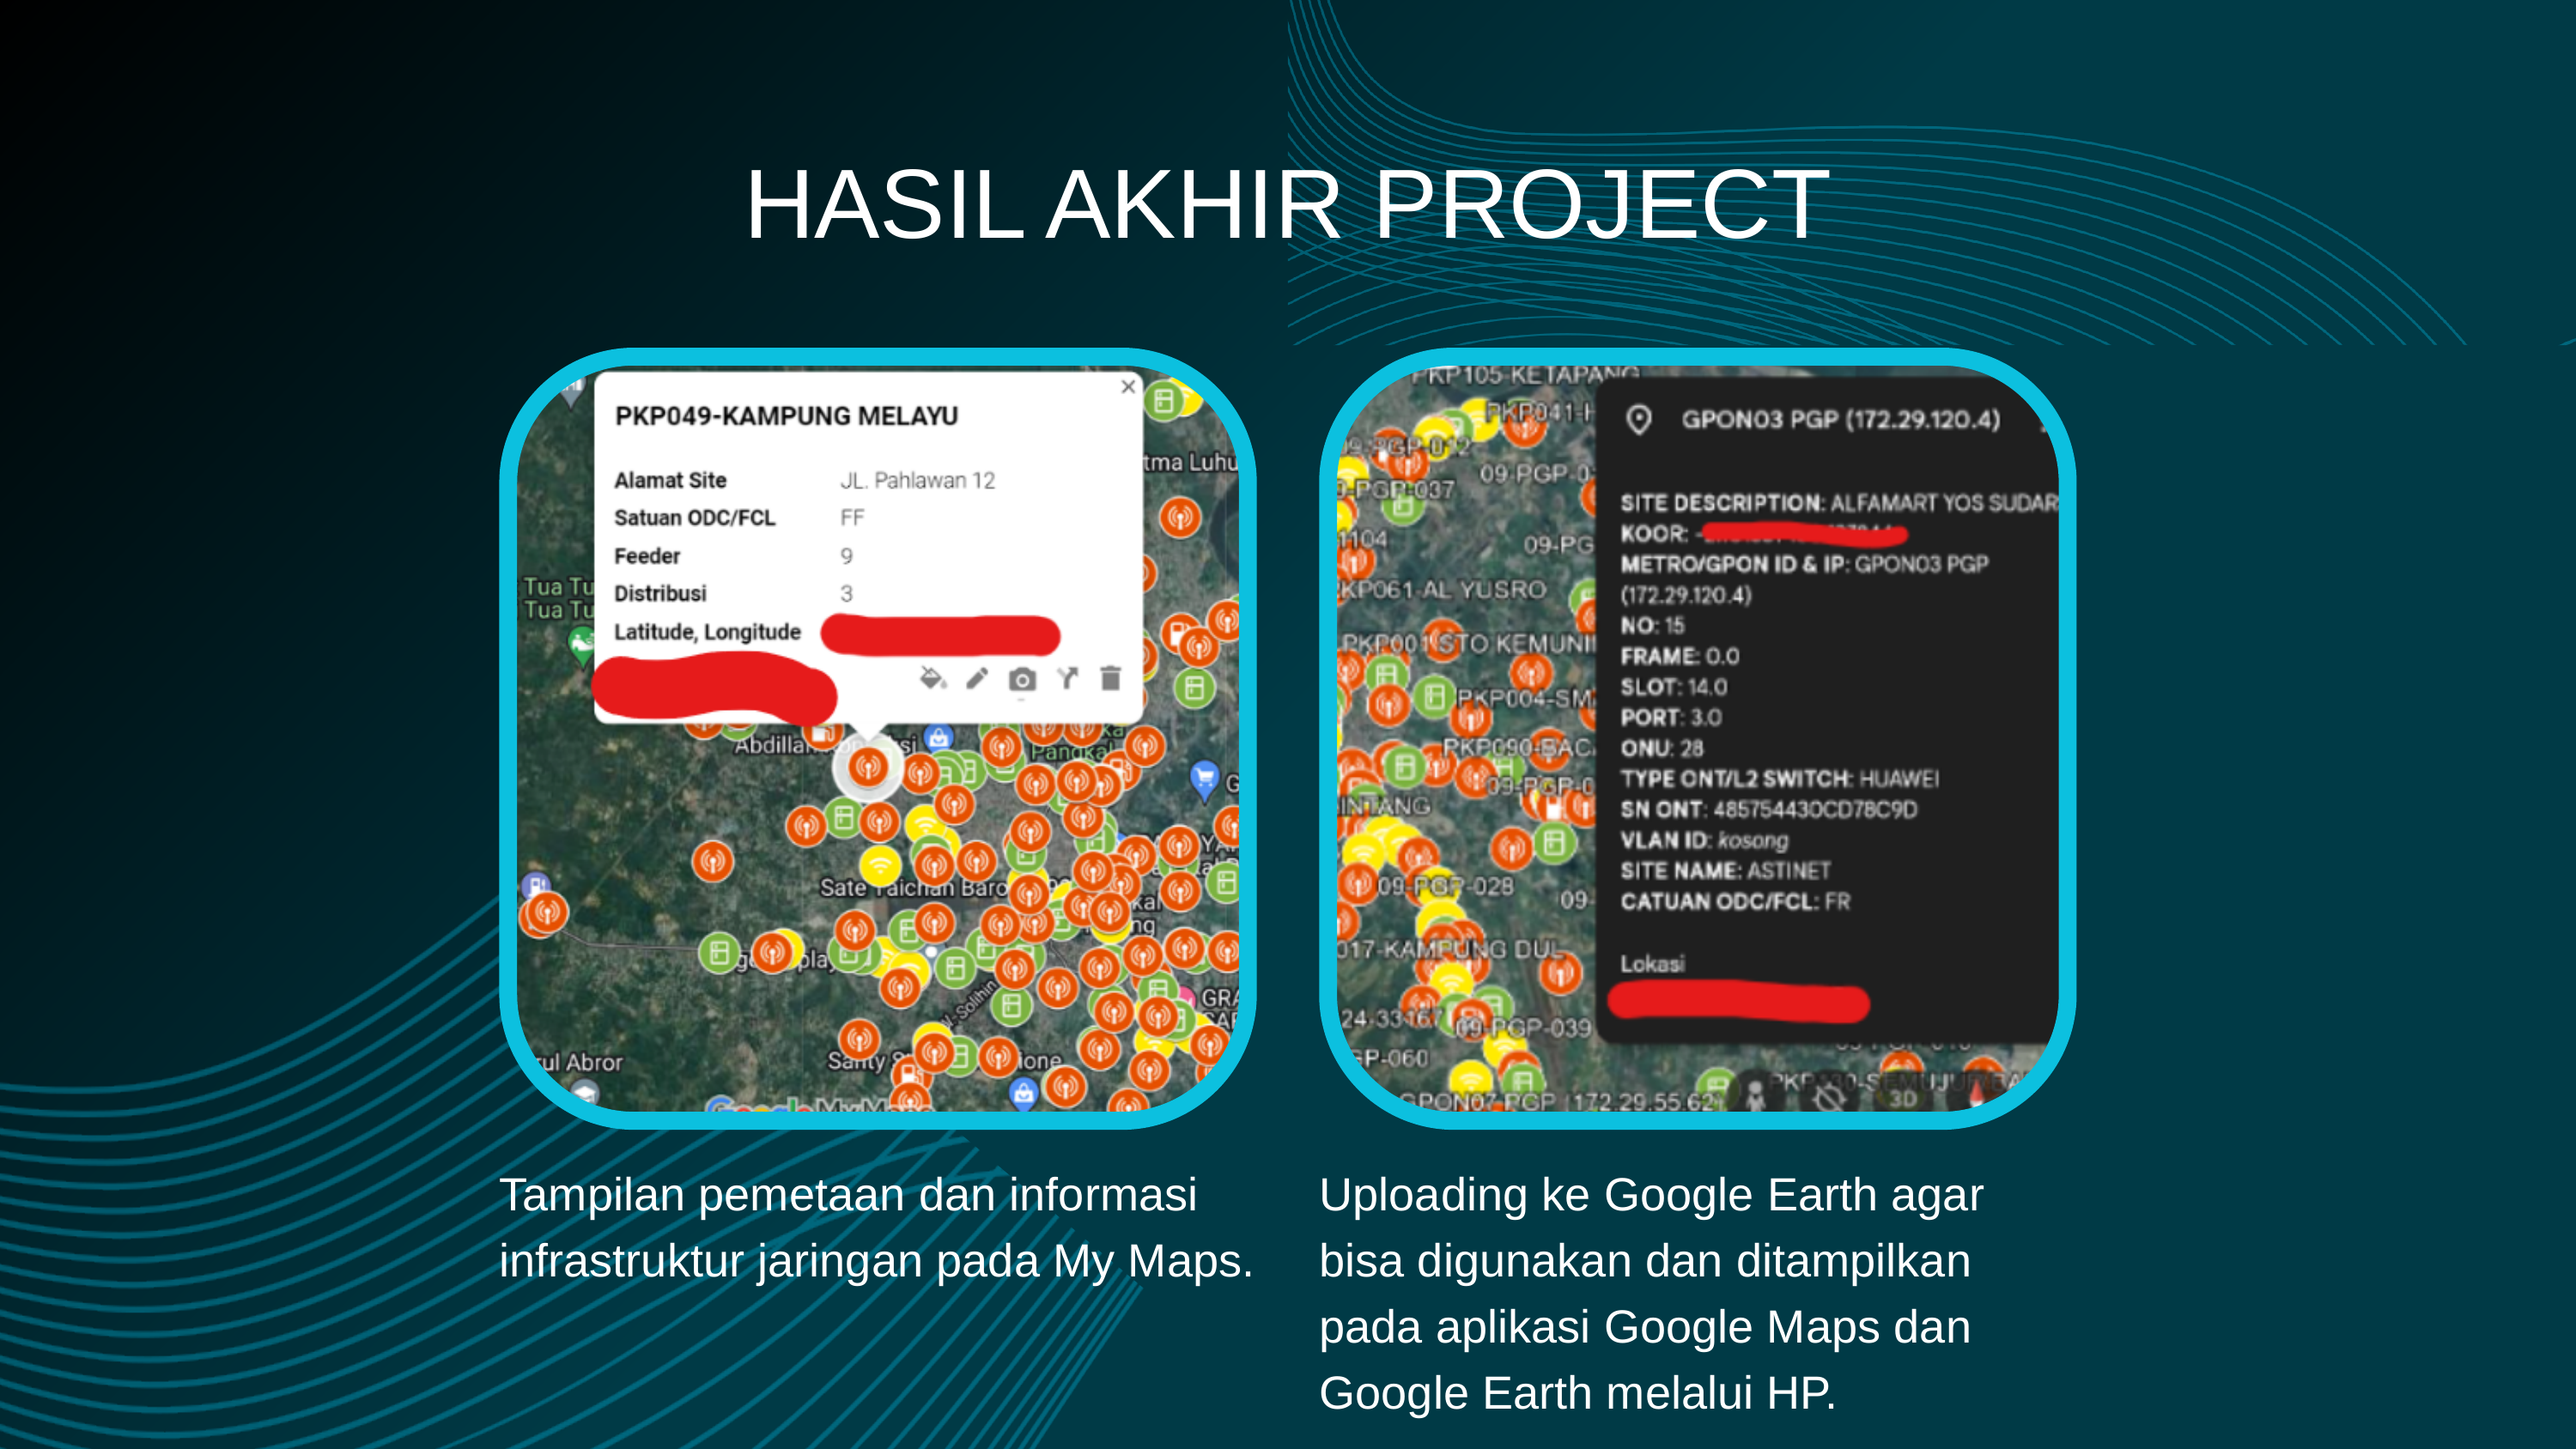

HASIL AKHIR PROJECT

Tampilan pemetaan dan informasi infrastruktur jaringan pada My Maps.
Uploading ke Google Earth agar bisa digunakan dan ditampilkan pada aplikasi Google Maps dan Google Earth melalui HP.